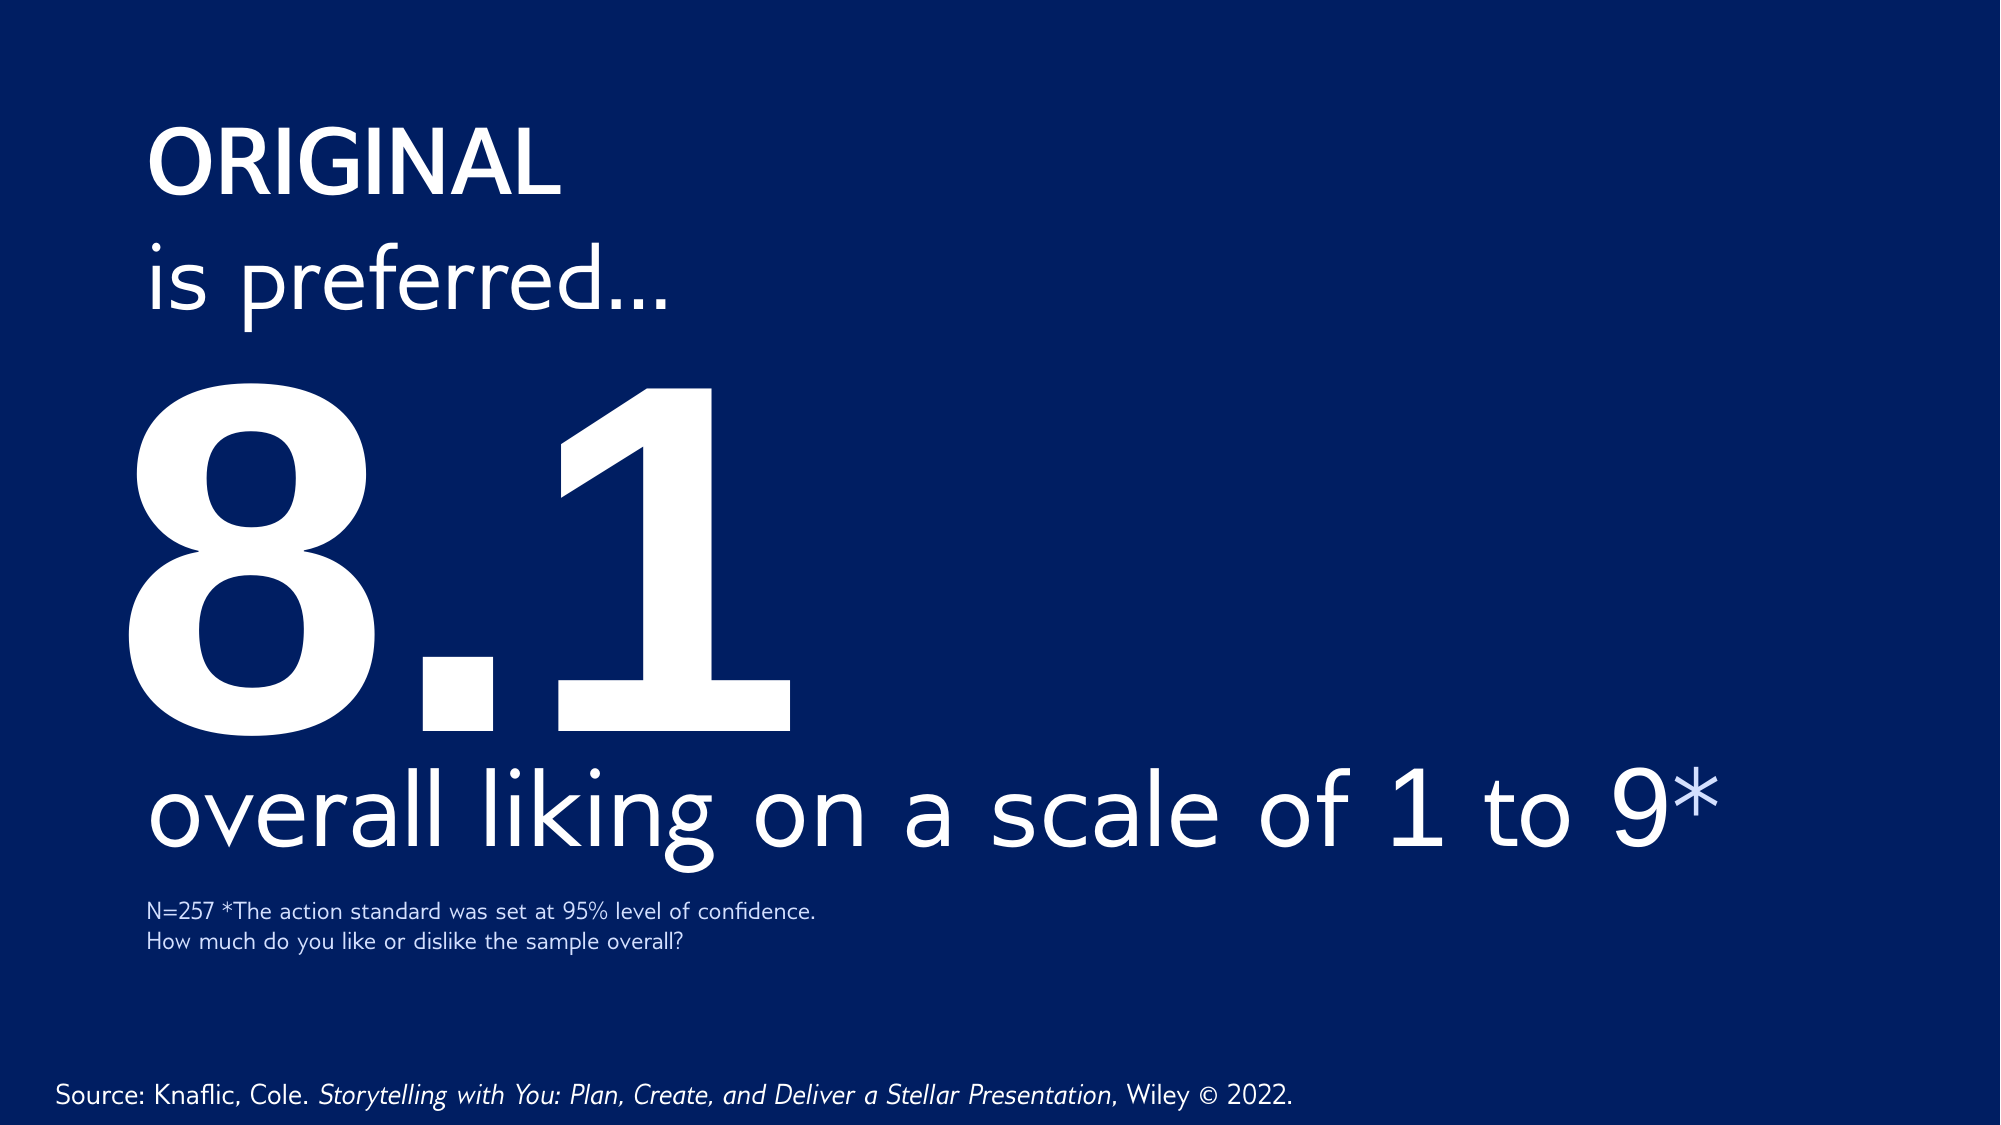

ORIGINAL
is preferred…

overall liking on a scale of 1 to 9*
# 8.1
N=257 *The action standard was set at 95% level of confidence.
How much do you like or dislike the sample overall?